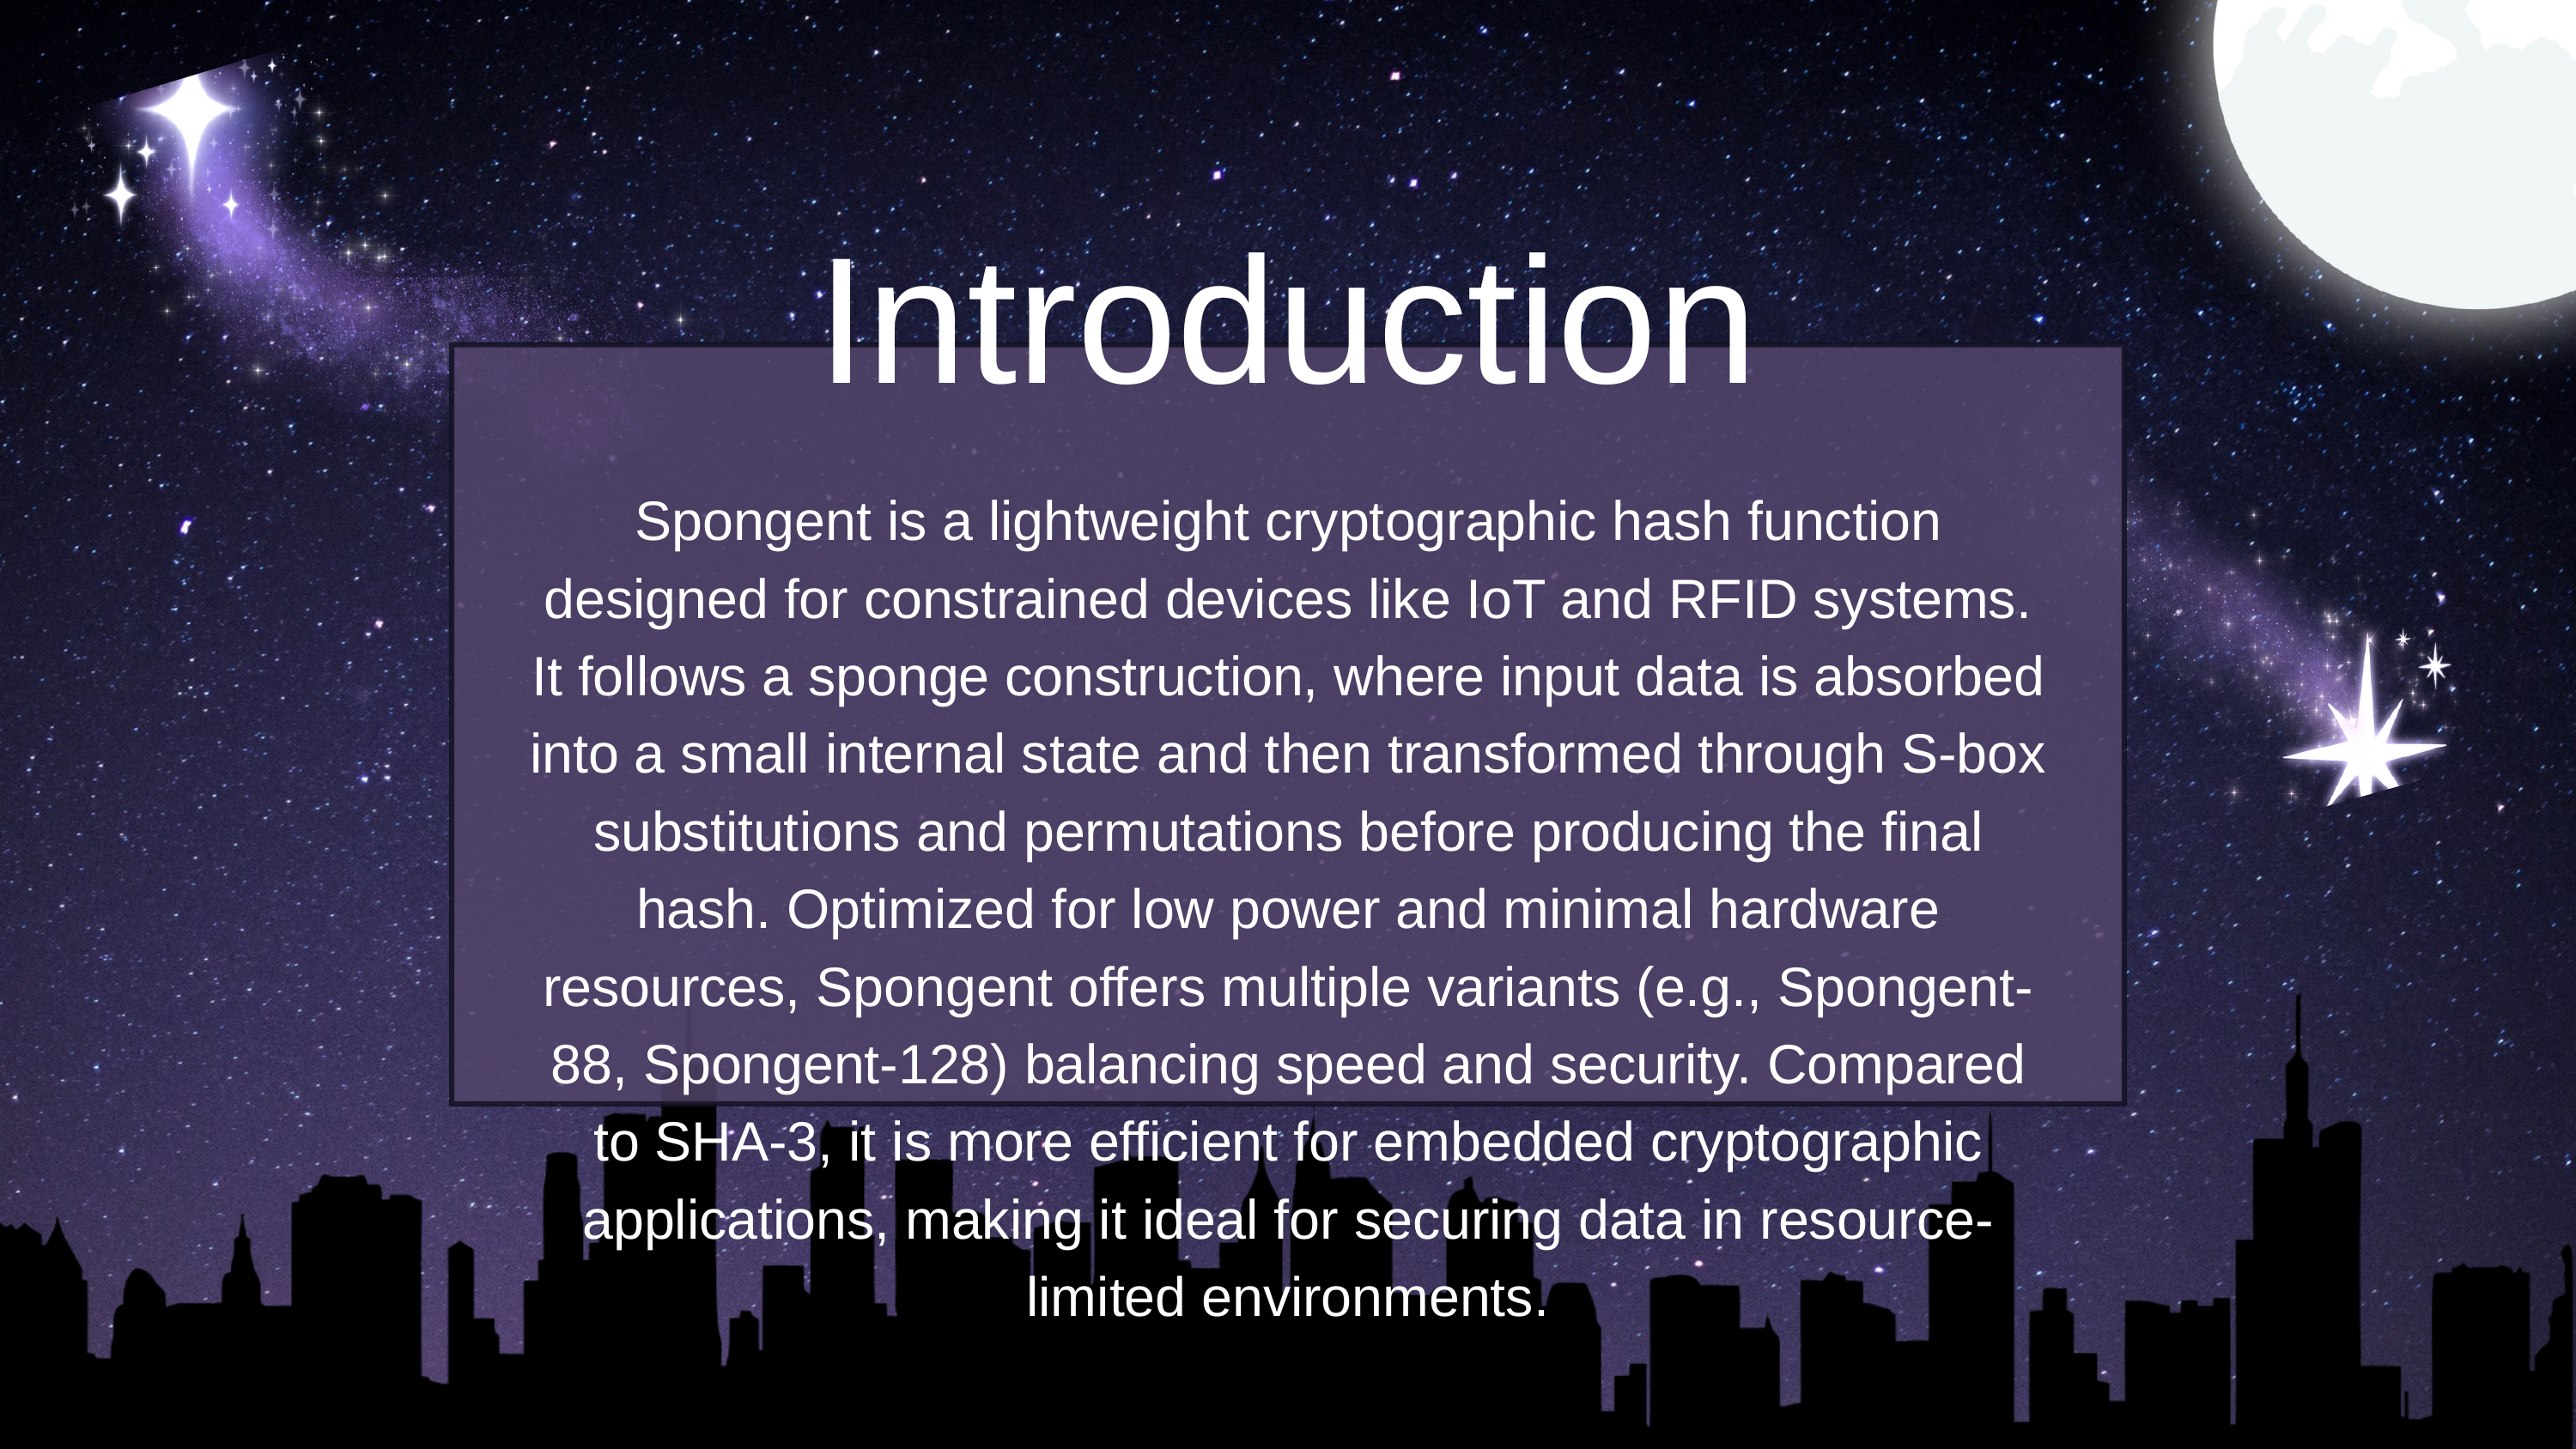

Introduction

Spongent is a lightweight cryptographic hash function designed for constrained devices like IoT and RFID systems. It follows a sponge construction, where input data is absorbed into a small internal state and then transformed through S-box substitutions and permutations before producing the final hash. Optimized for low power and minimal hardware resources, Spongent offers multiple variants (e.g., Spongent-88, Spongent-128) balancing speed and security. Compared to SHA-3, it is more efficient for embedded cryptographic applications, making it ideal for securing data in resource-limited environments.